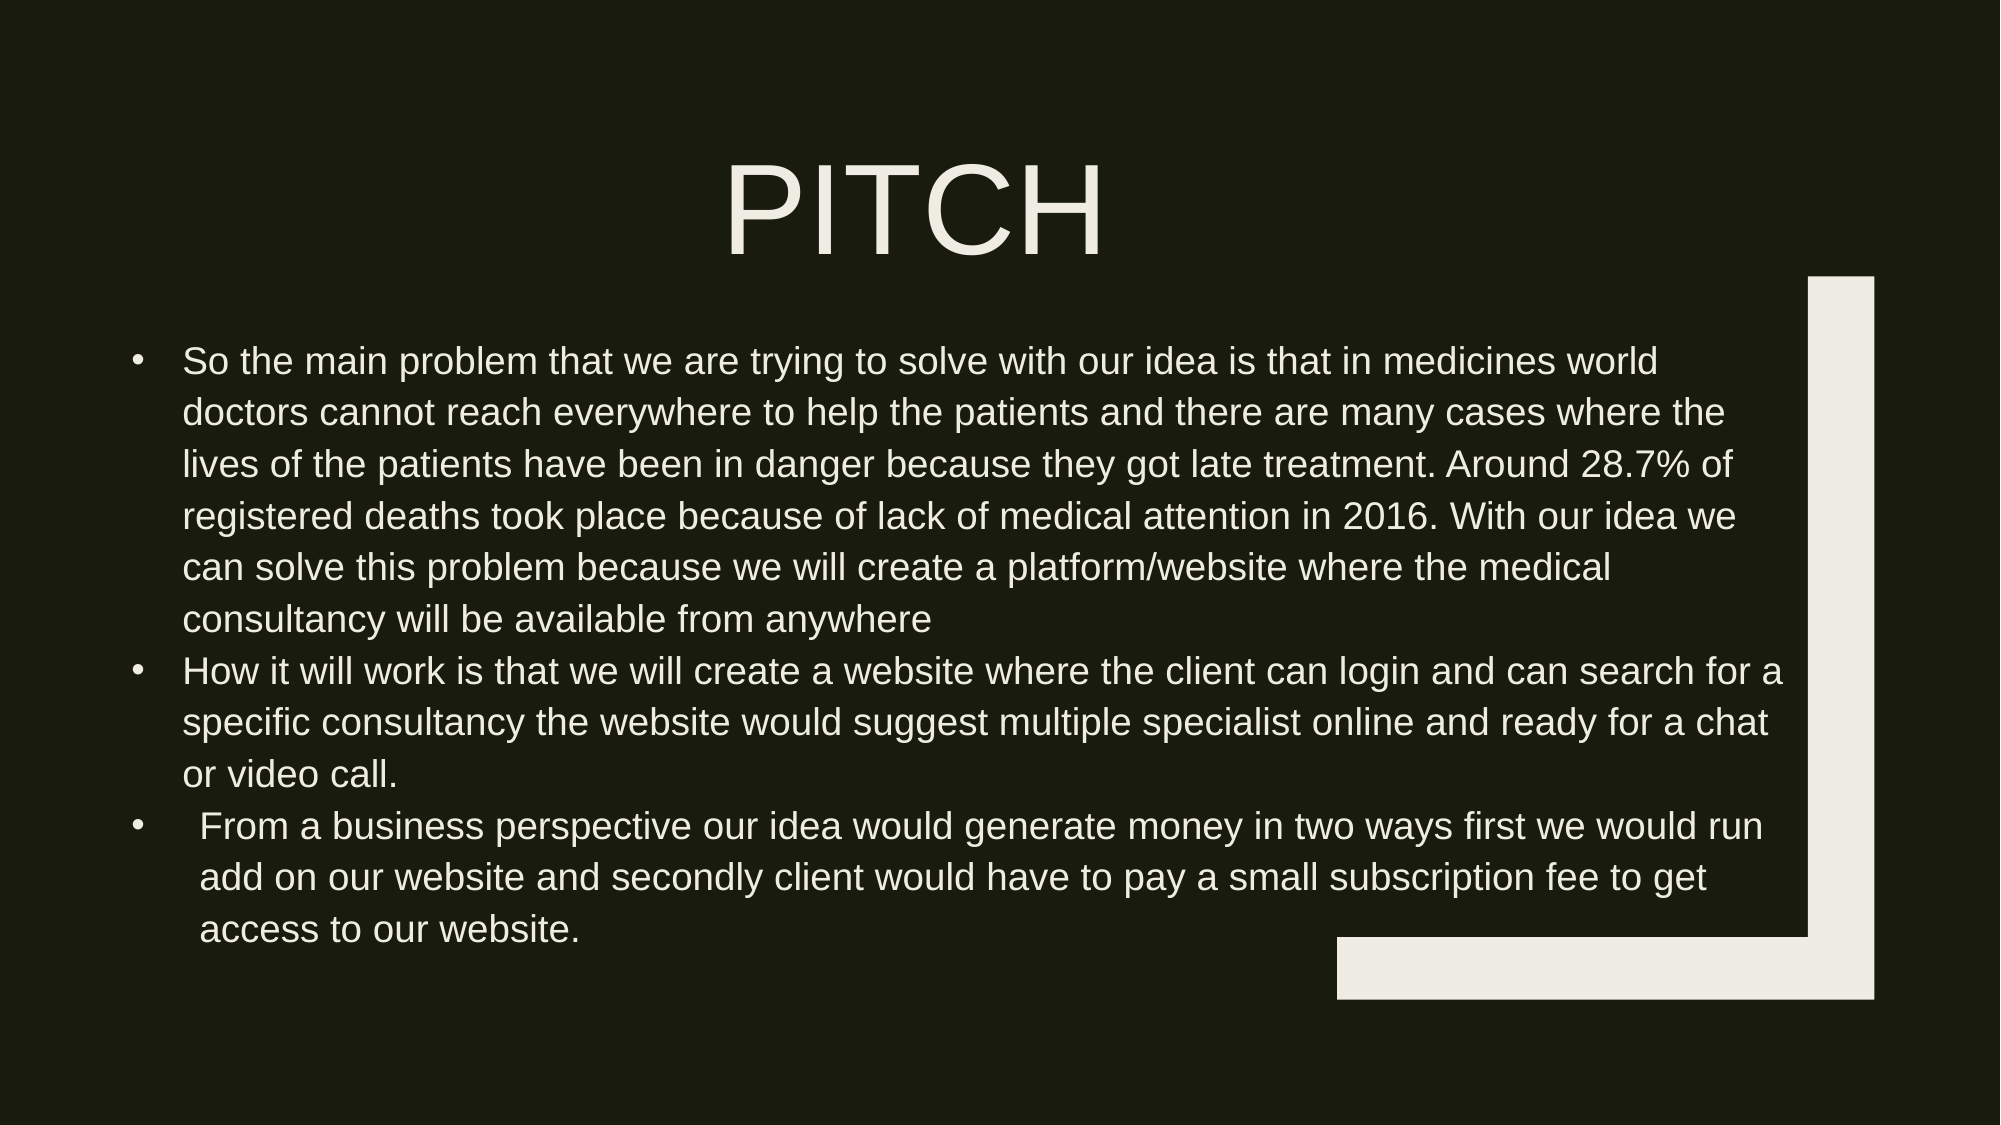

# PITCH
So the main problem that we are trying to solve with our idea is that in medicines world doctors cannot reach everywhere to help the patients and there are many cases where the lives of the patients have been in danger because they got late treatment. Around 28.7% of registered deaths took place because of lack of medical attention in 2016. With our idea we can solve this problem because we will create a platform/website where the medical consultancy will be available from anywhere
How it will work is that we will create a website where the client can login and can search for a specific consultancy the website would suggest multiple specialist online and ready for a chat or video call.
From a business perspective our idea would generate money in two ways first we would run add on our website and secondly client would have to pay a small subscription fee to get access to our website.